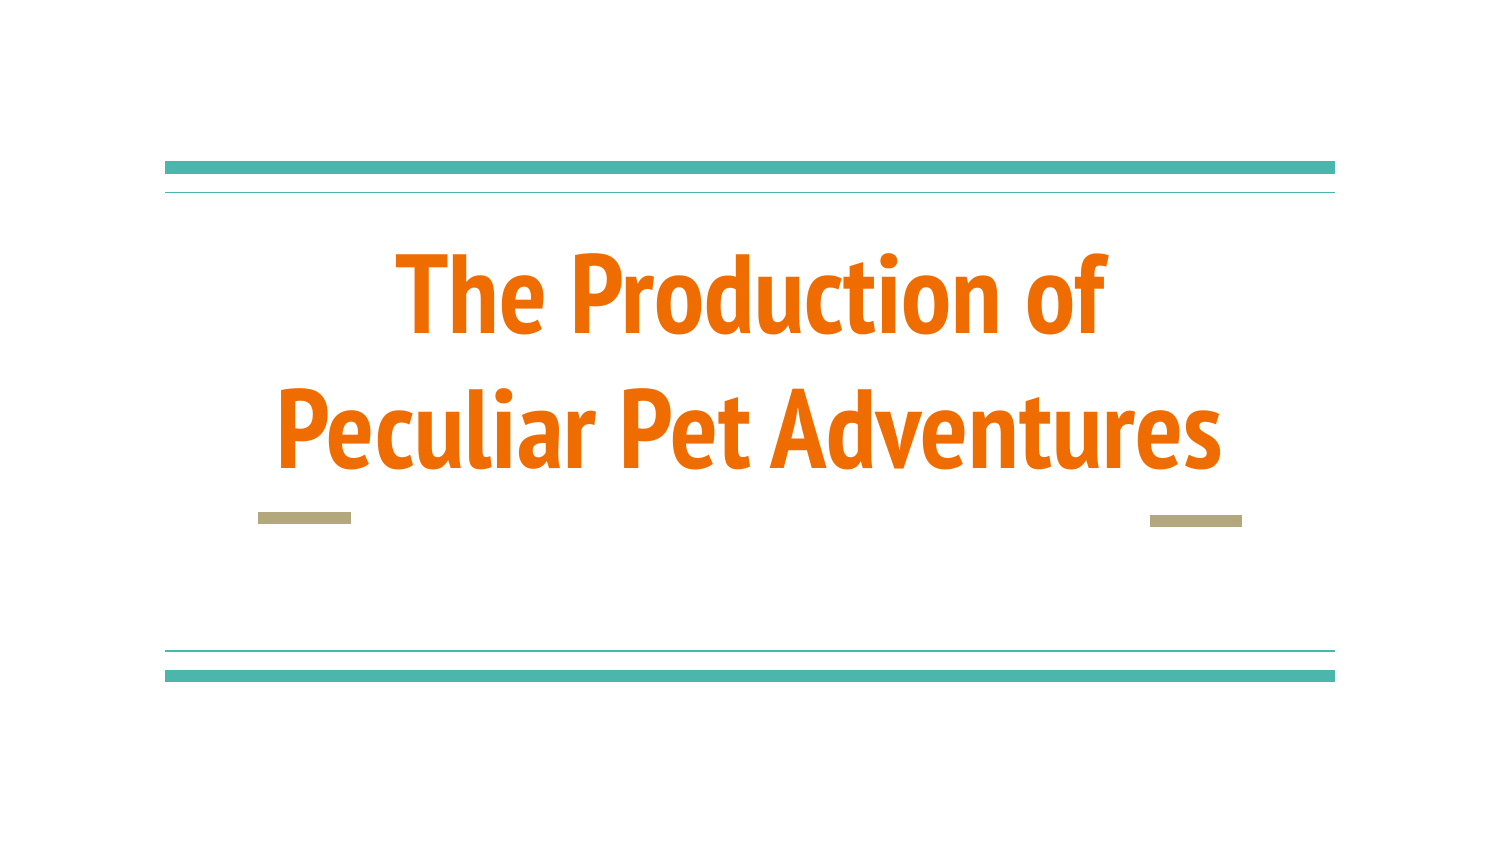

# The Production of
Peculiar Pet Adventures